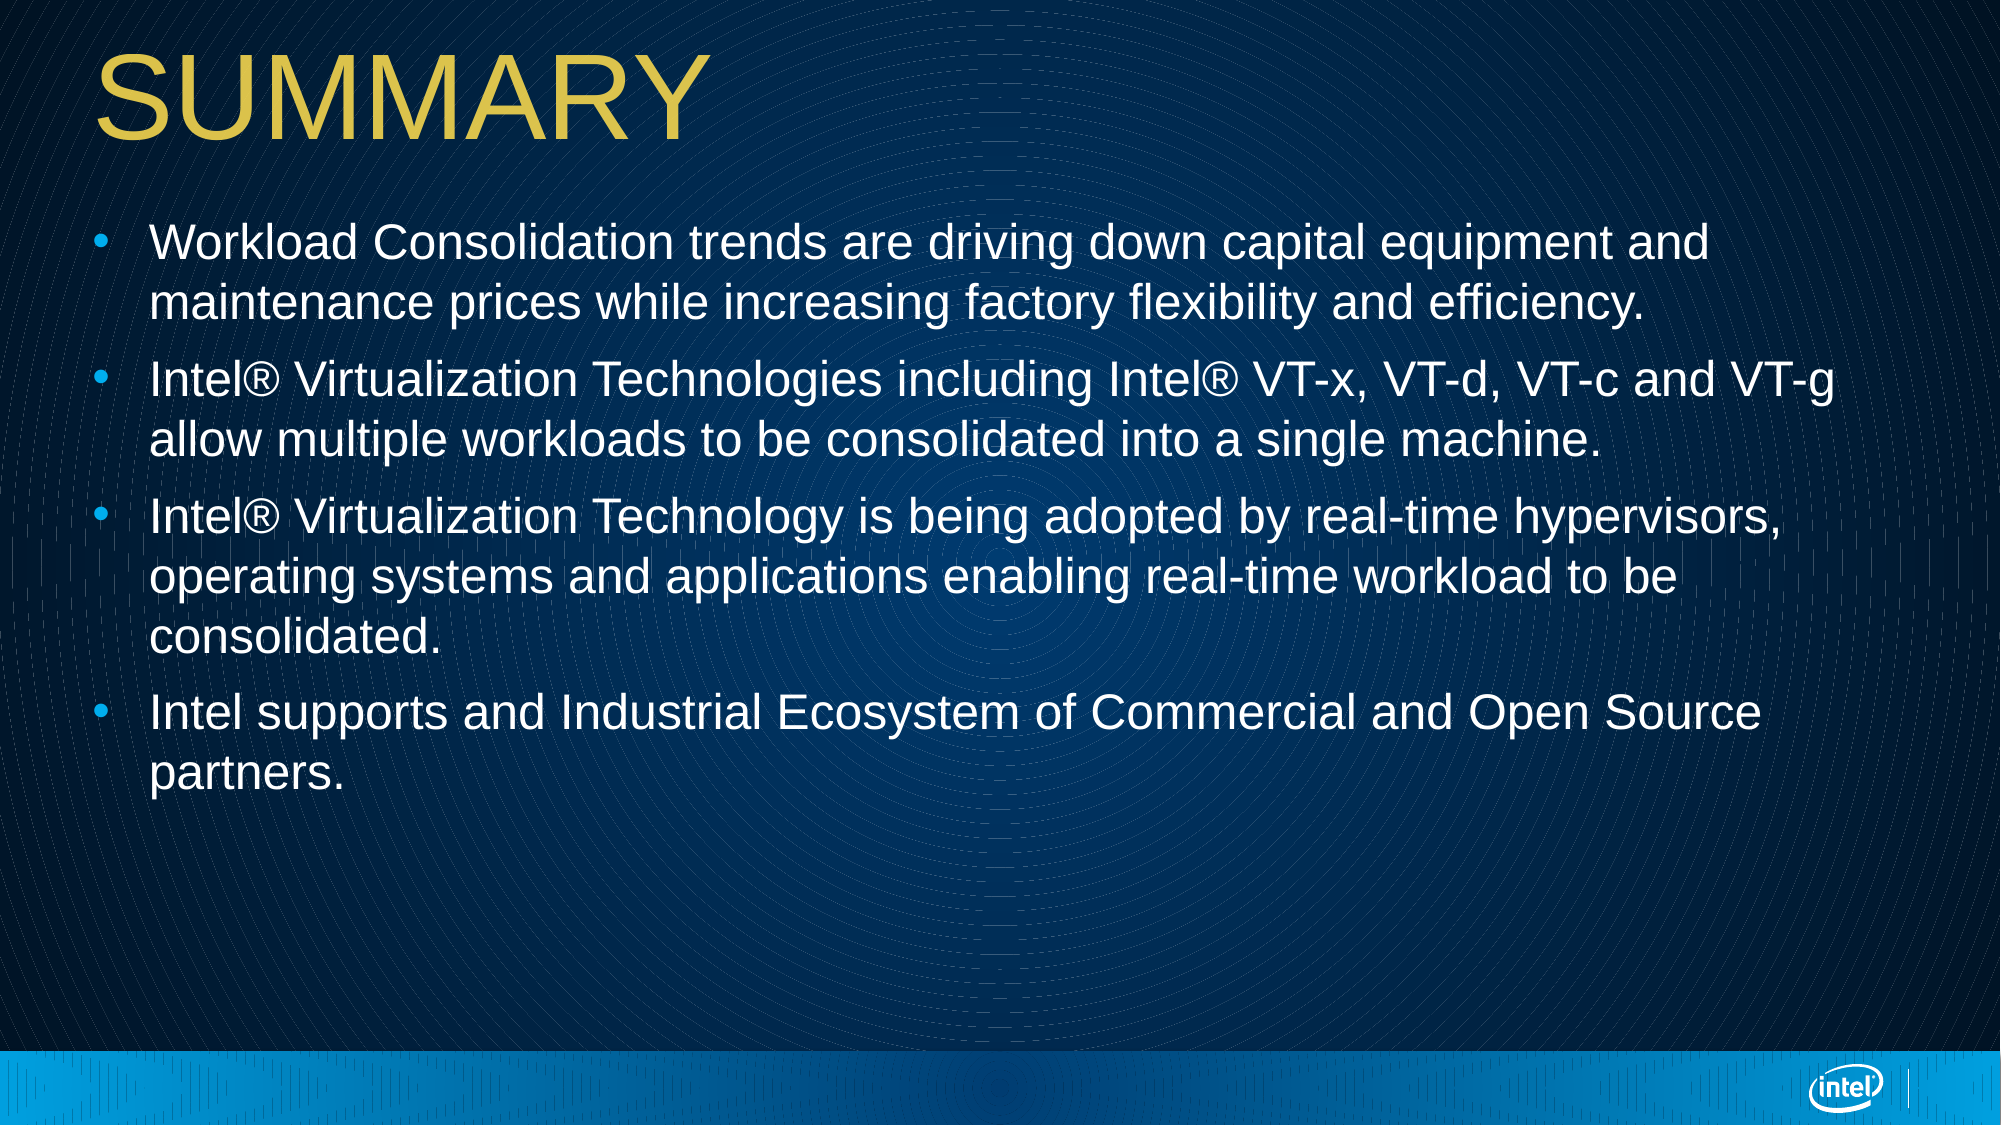

# SUMMARY
Workload Consolidation trends are driving down capital equipment and maintenance prices while increasing factory flexibility and efficiency.
Intel® Virtualization Technologies including Intel® VT-x, VT-d, VT-c and VT-g allow multiple workloads to be consolidated into a single machine.
Intel® Virtualization Technology is being adopted by real-time hypervisors, operating systems and applications enabling real-time workload to be consolidated.
Intel supports and Industrial Ecosystem of Commercial and Open Source partners.